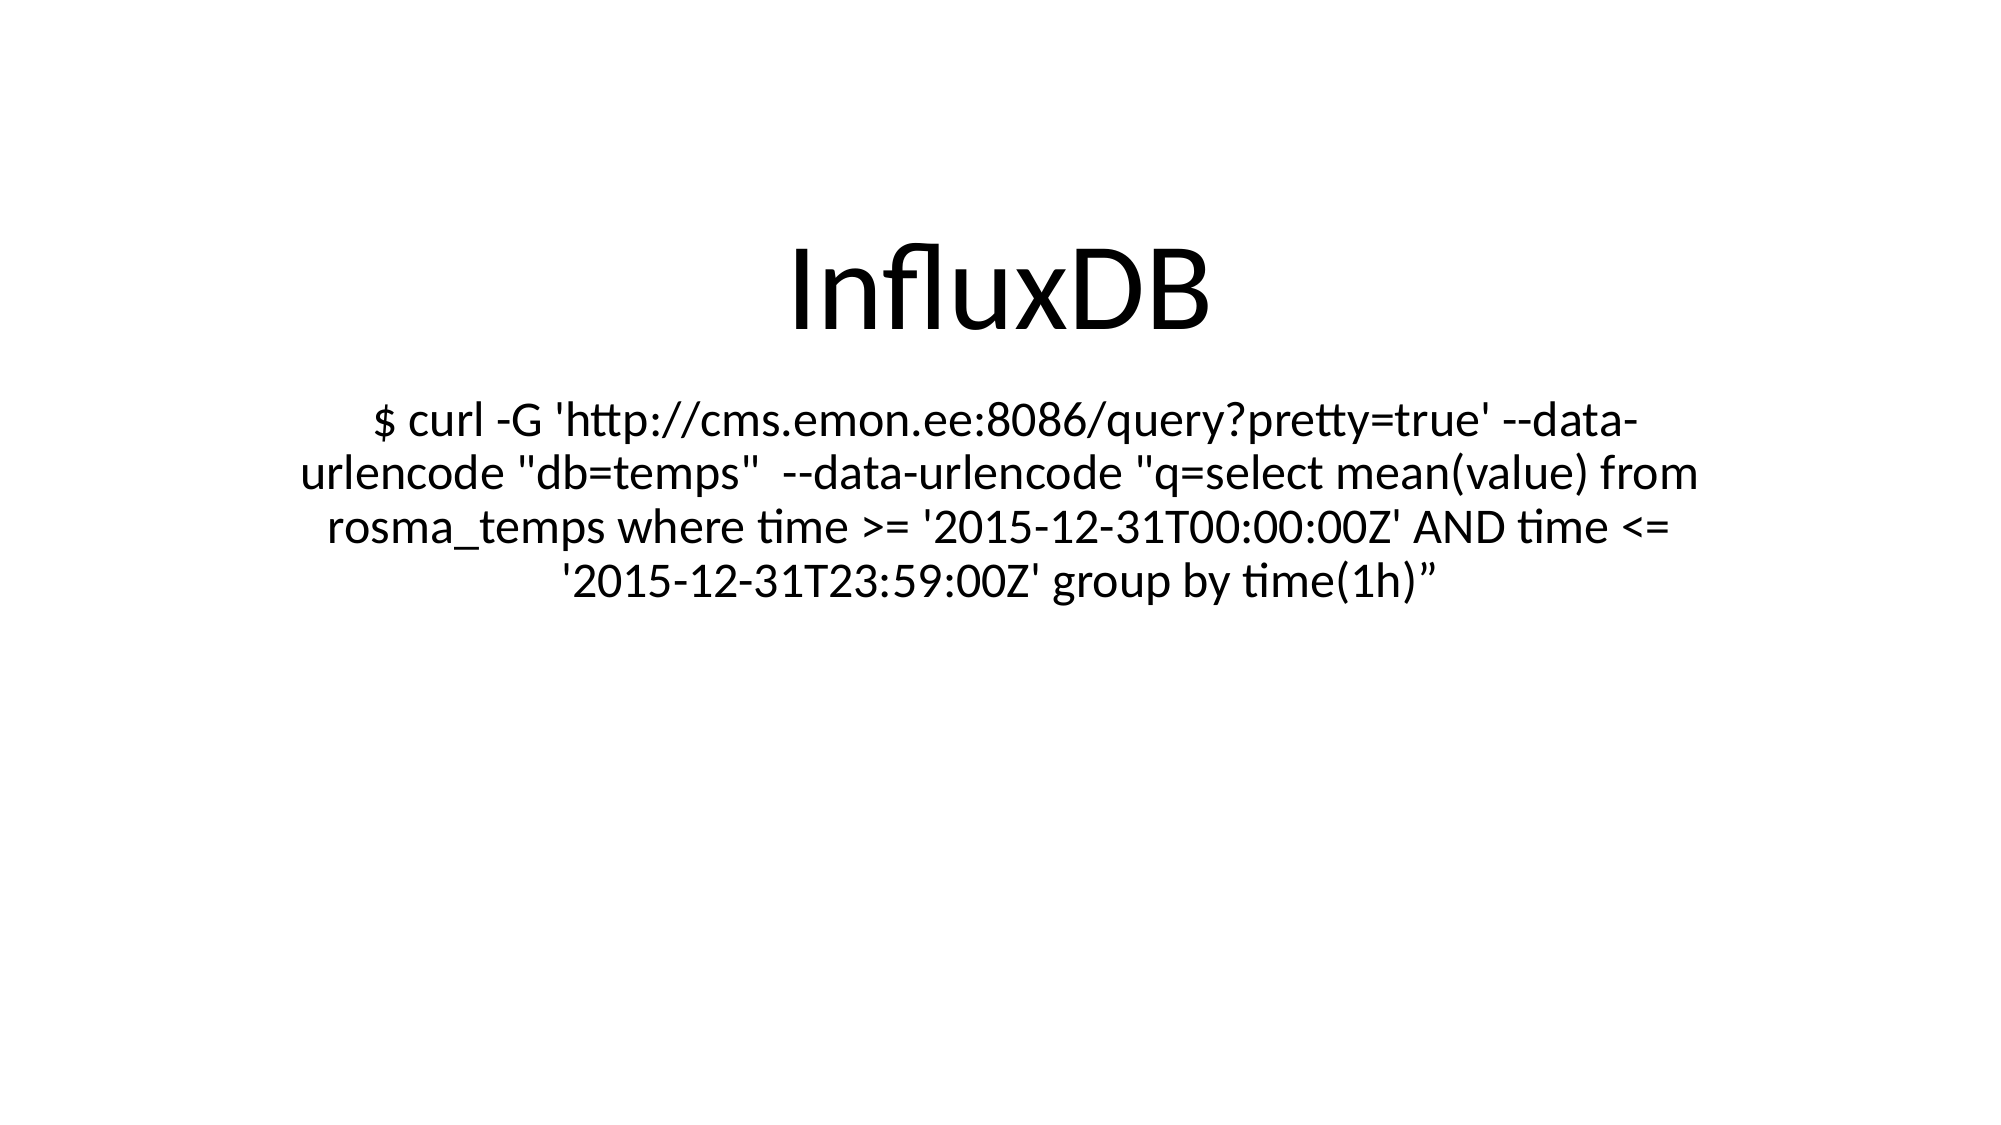

# InfluxDB
 $ curl -G 'http://cms.emon.ee:8086/query?pretty=true' --data-urlencode "db=temps"  --data-urlencode "q=select mean(value) from rosma_temps where time >= '2015-12-31T00:00:00Z' AND time <= '2015-12-31T23:59:00Z' group by time(1h)”